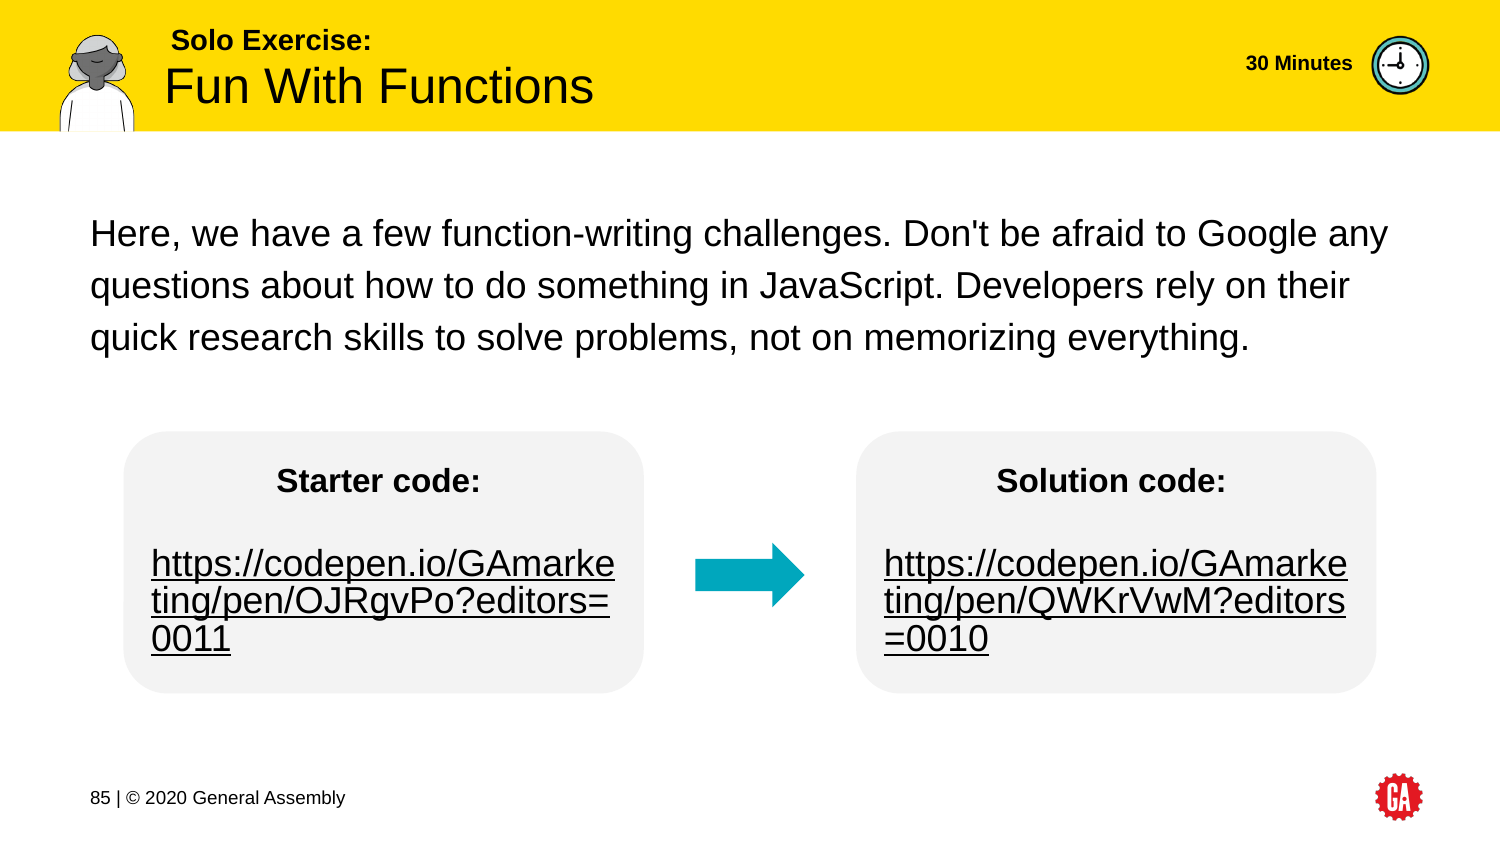

30 Minutes
# Fun With Functions
Here, we have a few function-writing challenges. Don't be afraid to Google any questions about how to do something in JavaScript. Developers rely on their quick research skills to solve problems, not on memorizing everything.

Starter code:
https://codepen.io/GAmarketing/pen/OJRgvPo?editors=0011
Solution code:
https://codepen.io/GAmarketing/pen/QWKrVwM?editors=0010

85 | © 2020 General Assembly

85